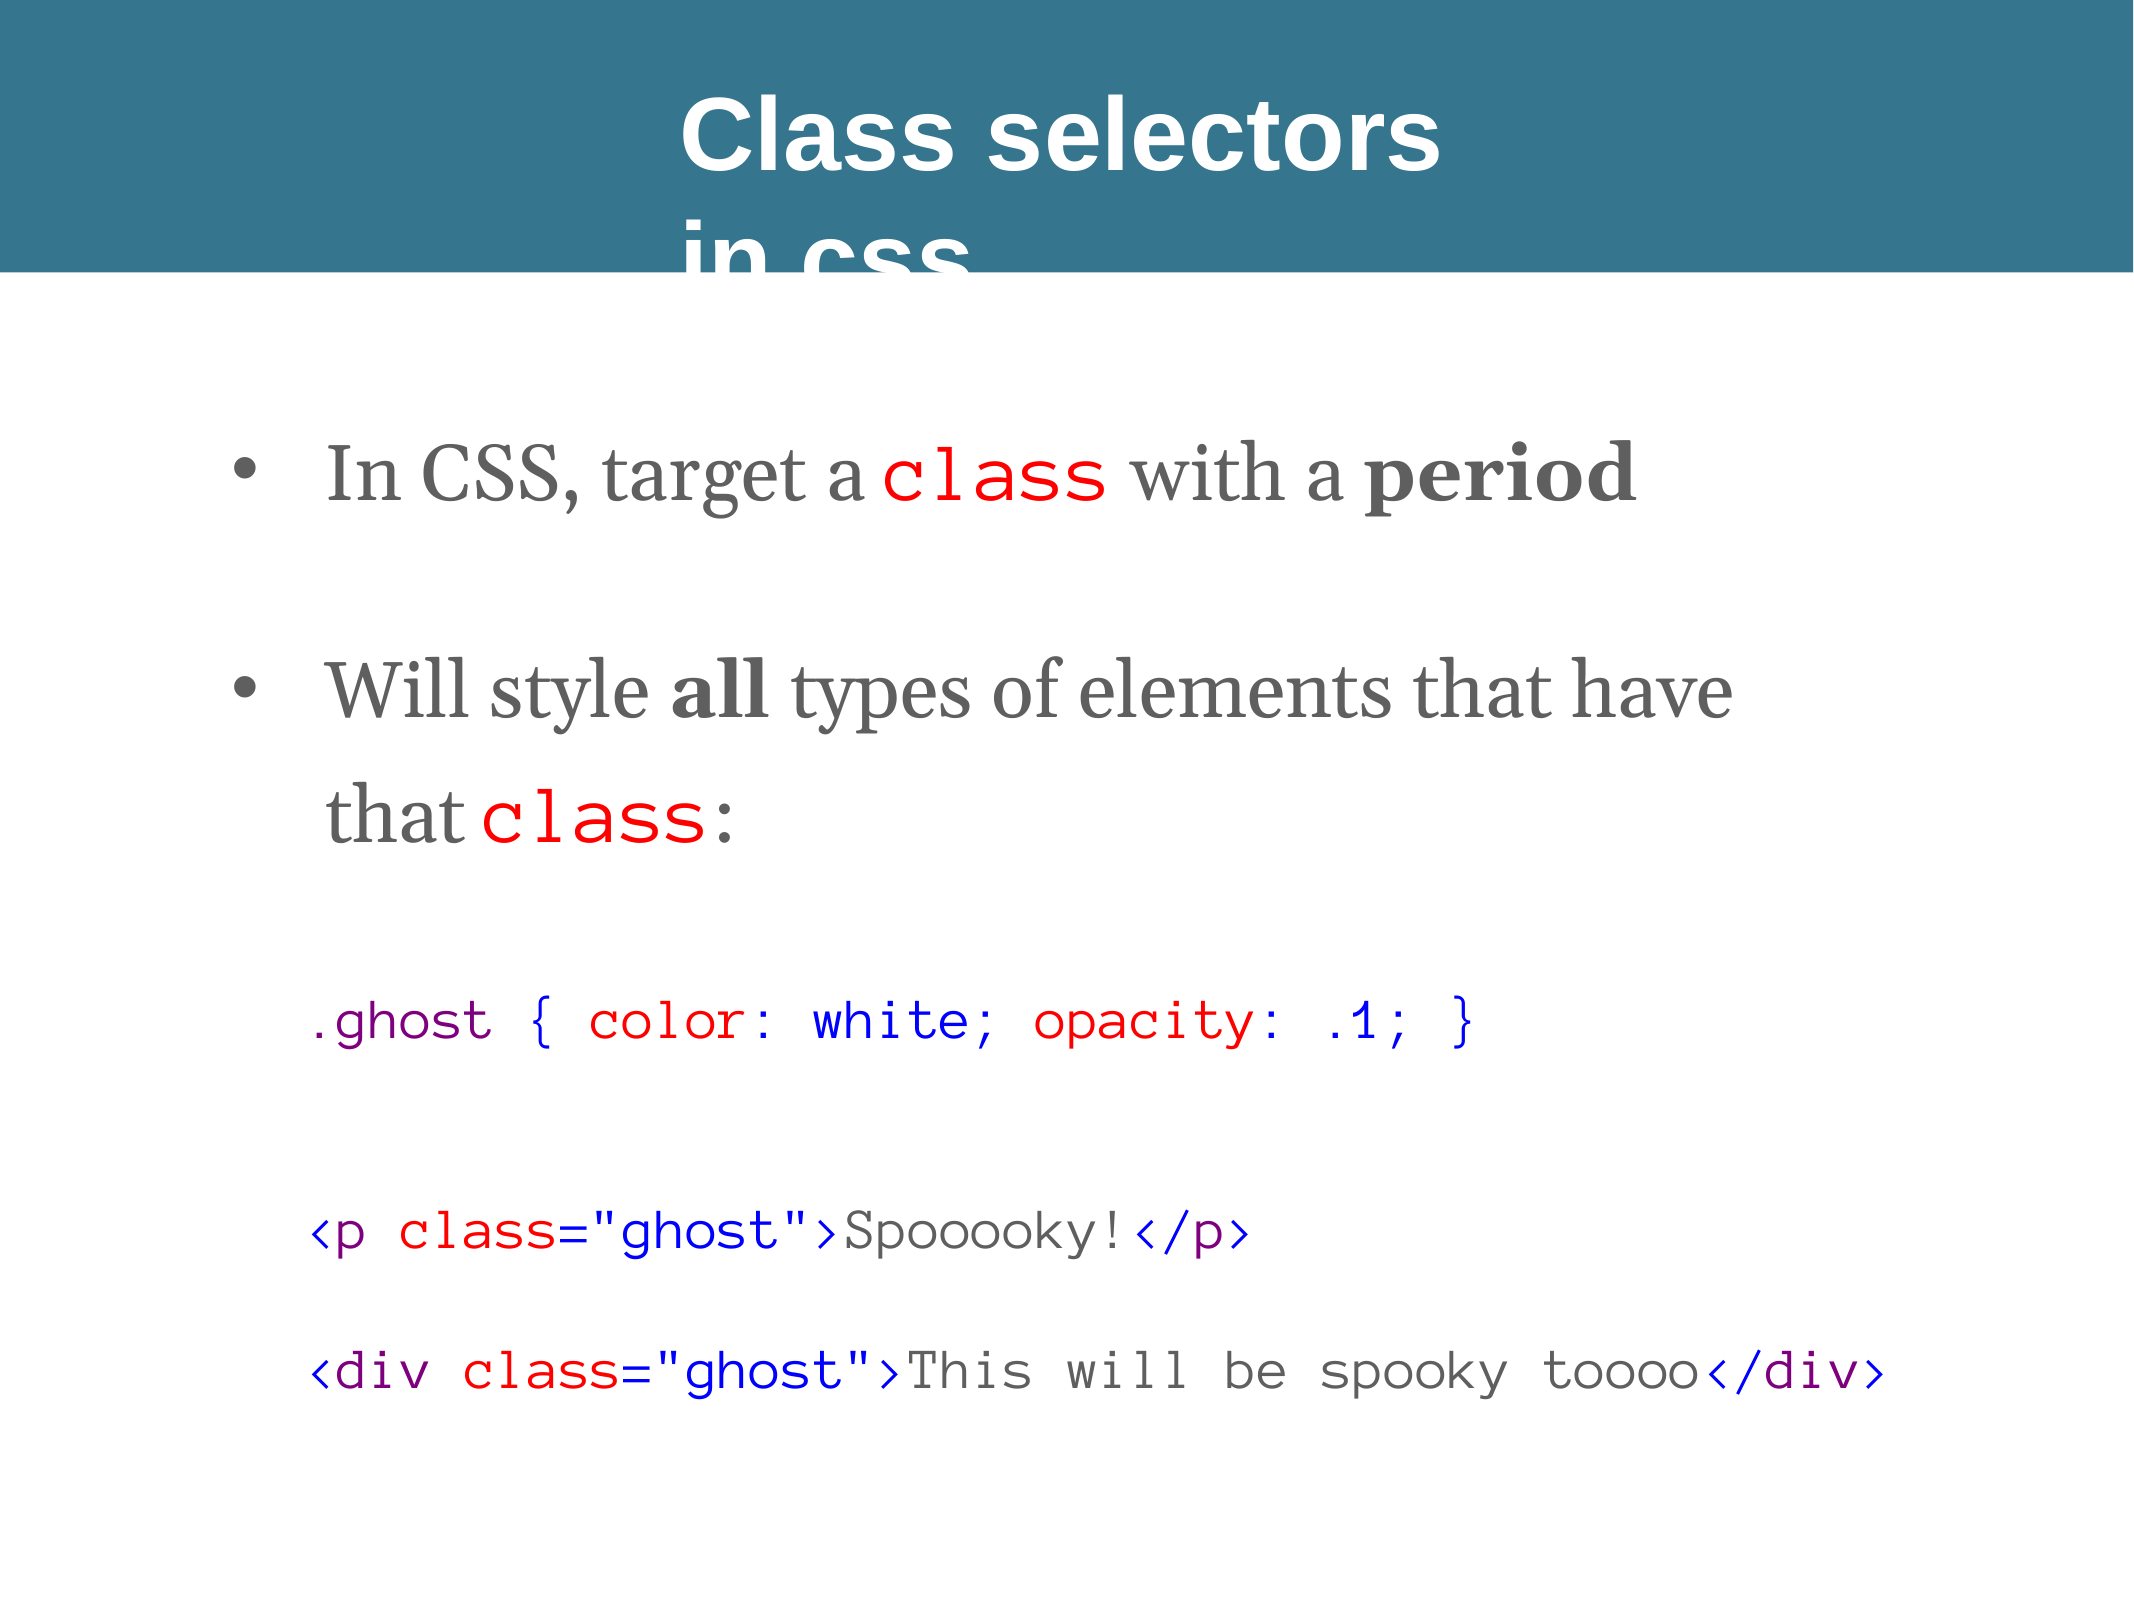

# Class selectors in css
In CSS, target a class with a period

Will style all types of elements that have
 that class:

.ghost { color: white; opacity: .1; }

<p class="ghost">Spooooky!</p>

<div class="ghost">This will be spooky toooo</div>